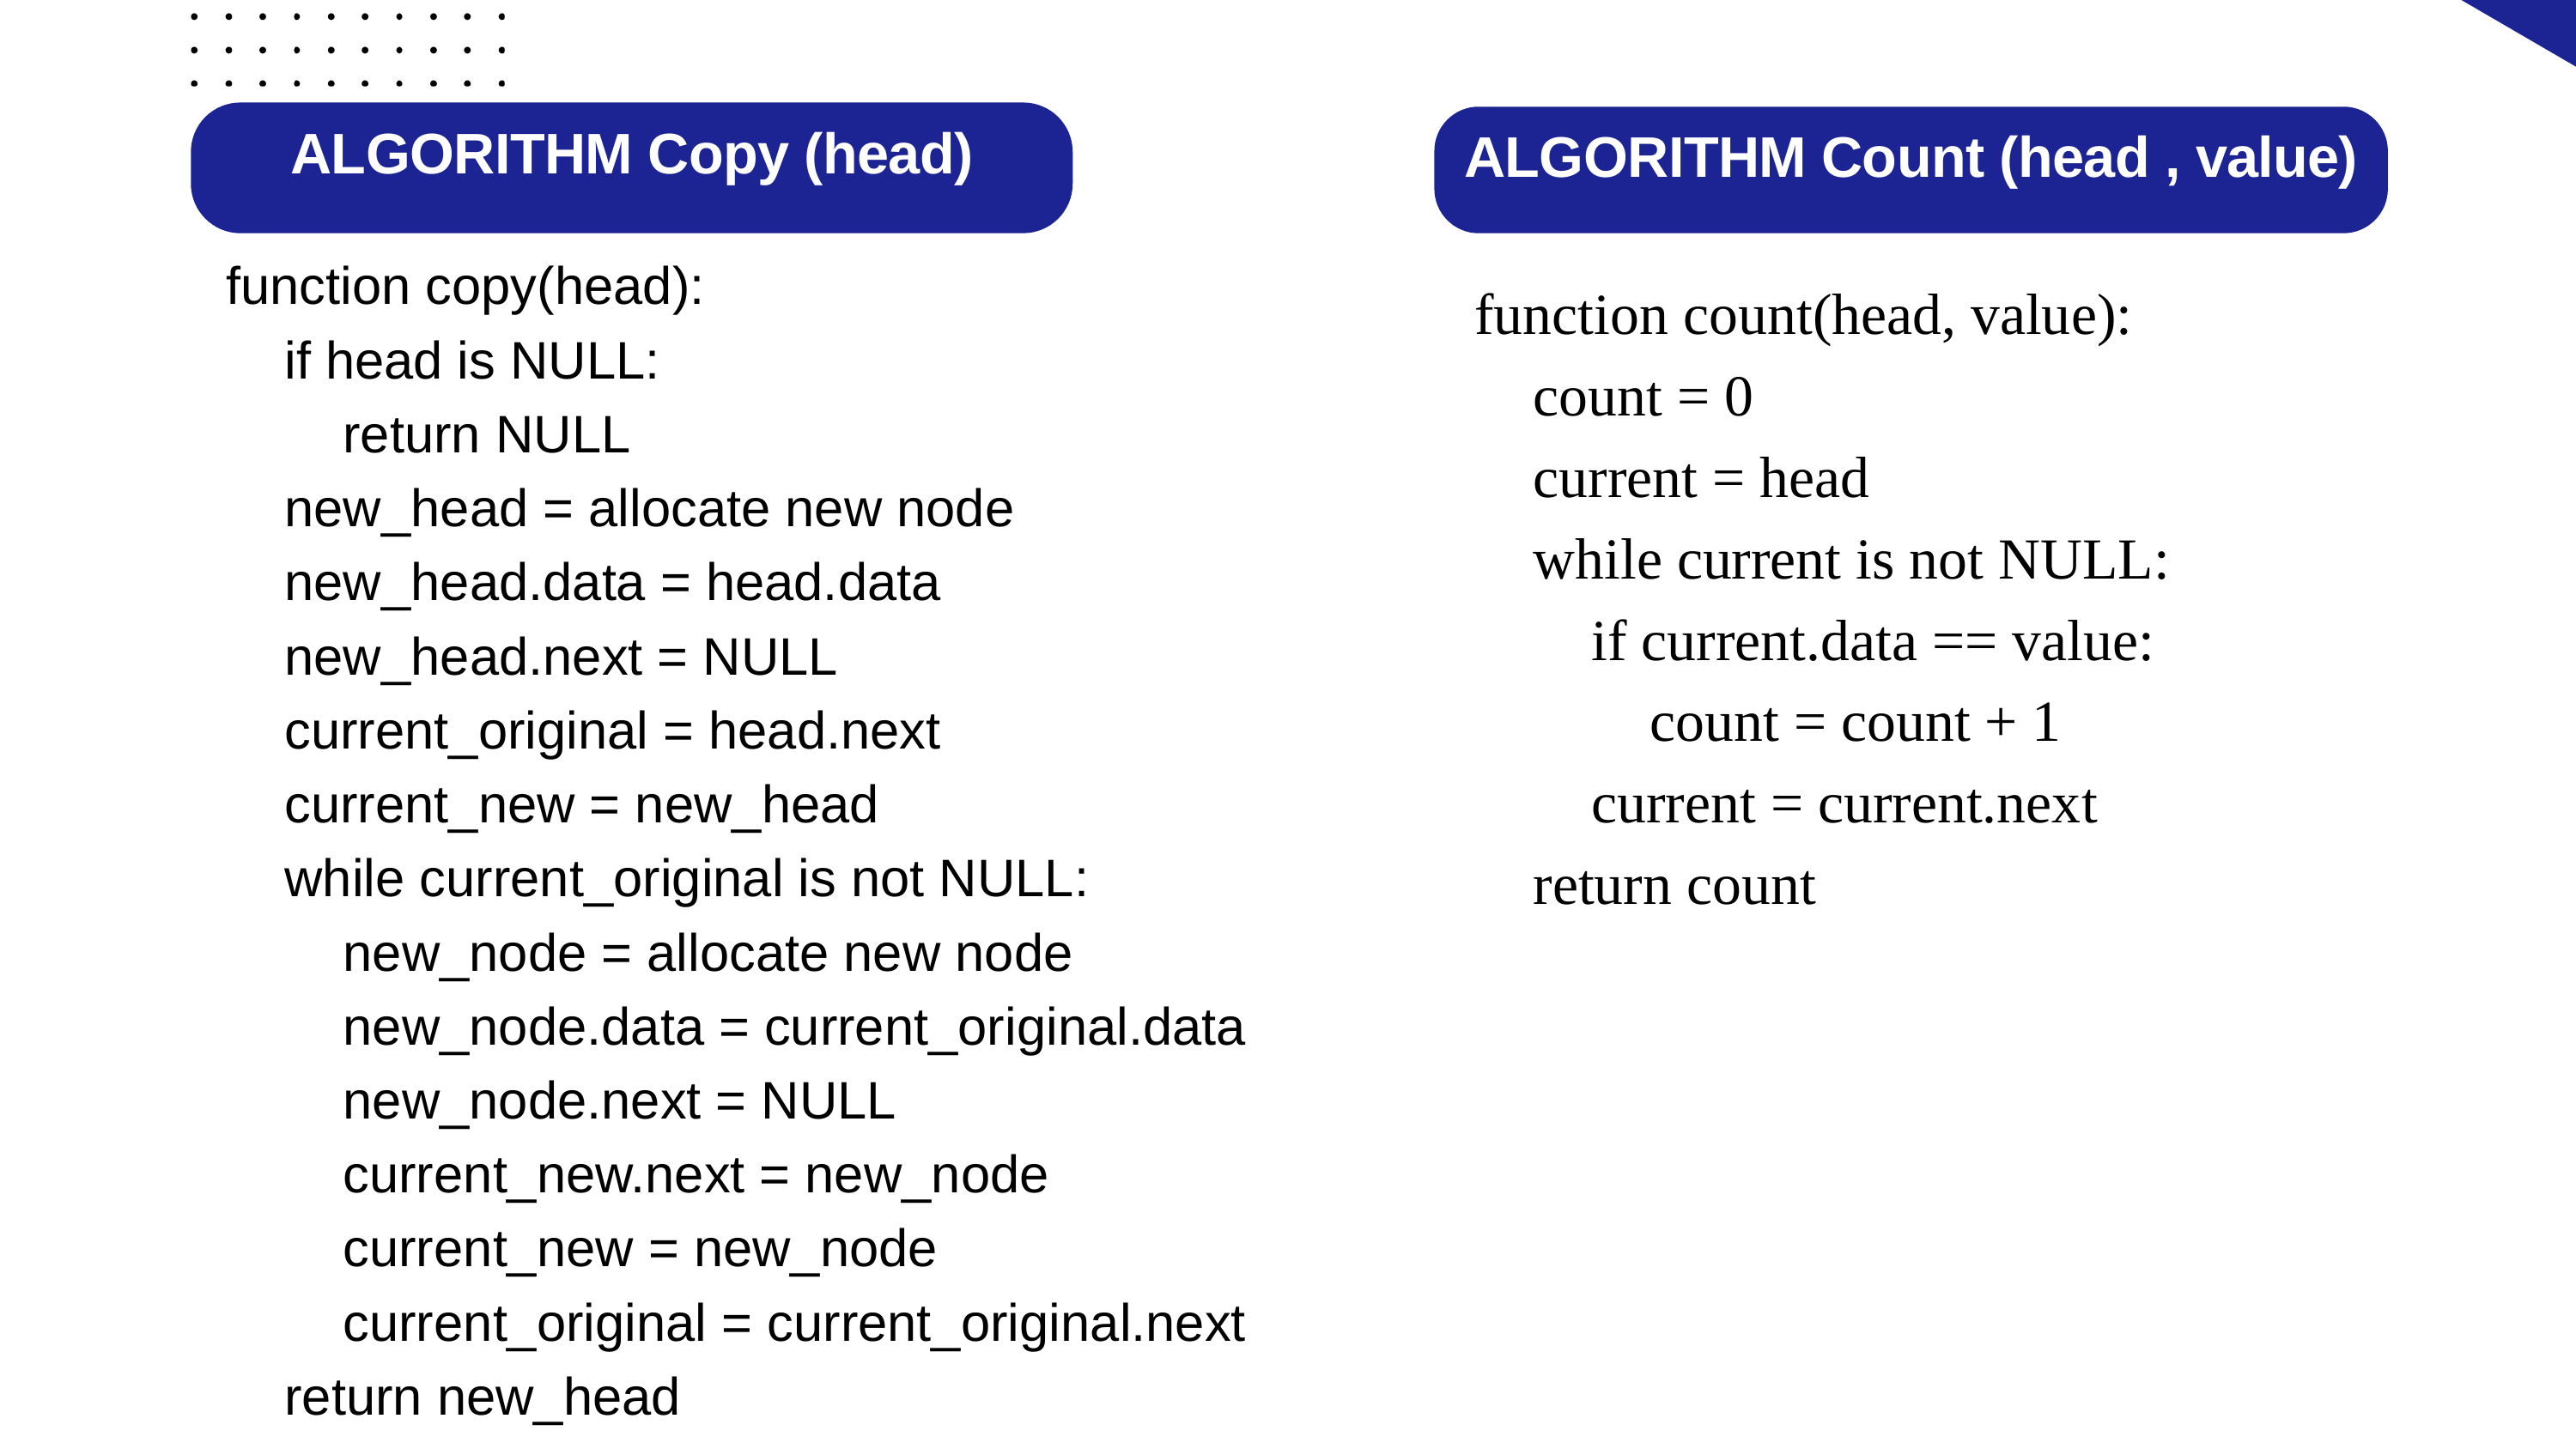

ALGORITHM Copy (head)

ALGORITHM Count (head , value)
function copy(head):
    if head is NULL:
        return NULL
    new_head = allocate new node
    new_head.data = head.data
    new_head.next = NULL
    current_original = head.next
    current_new = new_head
    while current_original is not NULL:
        new_node = allocate new node
        new_node.data = current_original.data
        new_node.next = NULL
        current_new.next = new_node
        current_new = new_node
        current_original = current_original.next
    return new_head

function count(head, value):
    count = 0
    current = head
    while current is not NULL:
        if current.data == value:
            count = count + 1
        current = current.next
    return count